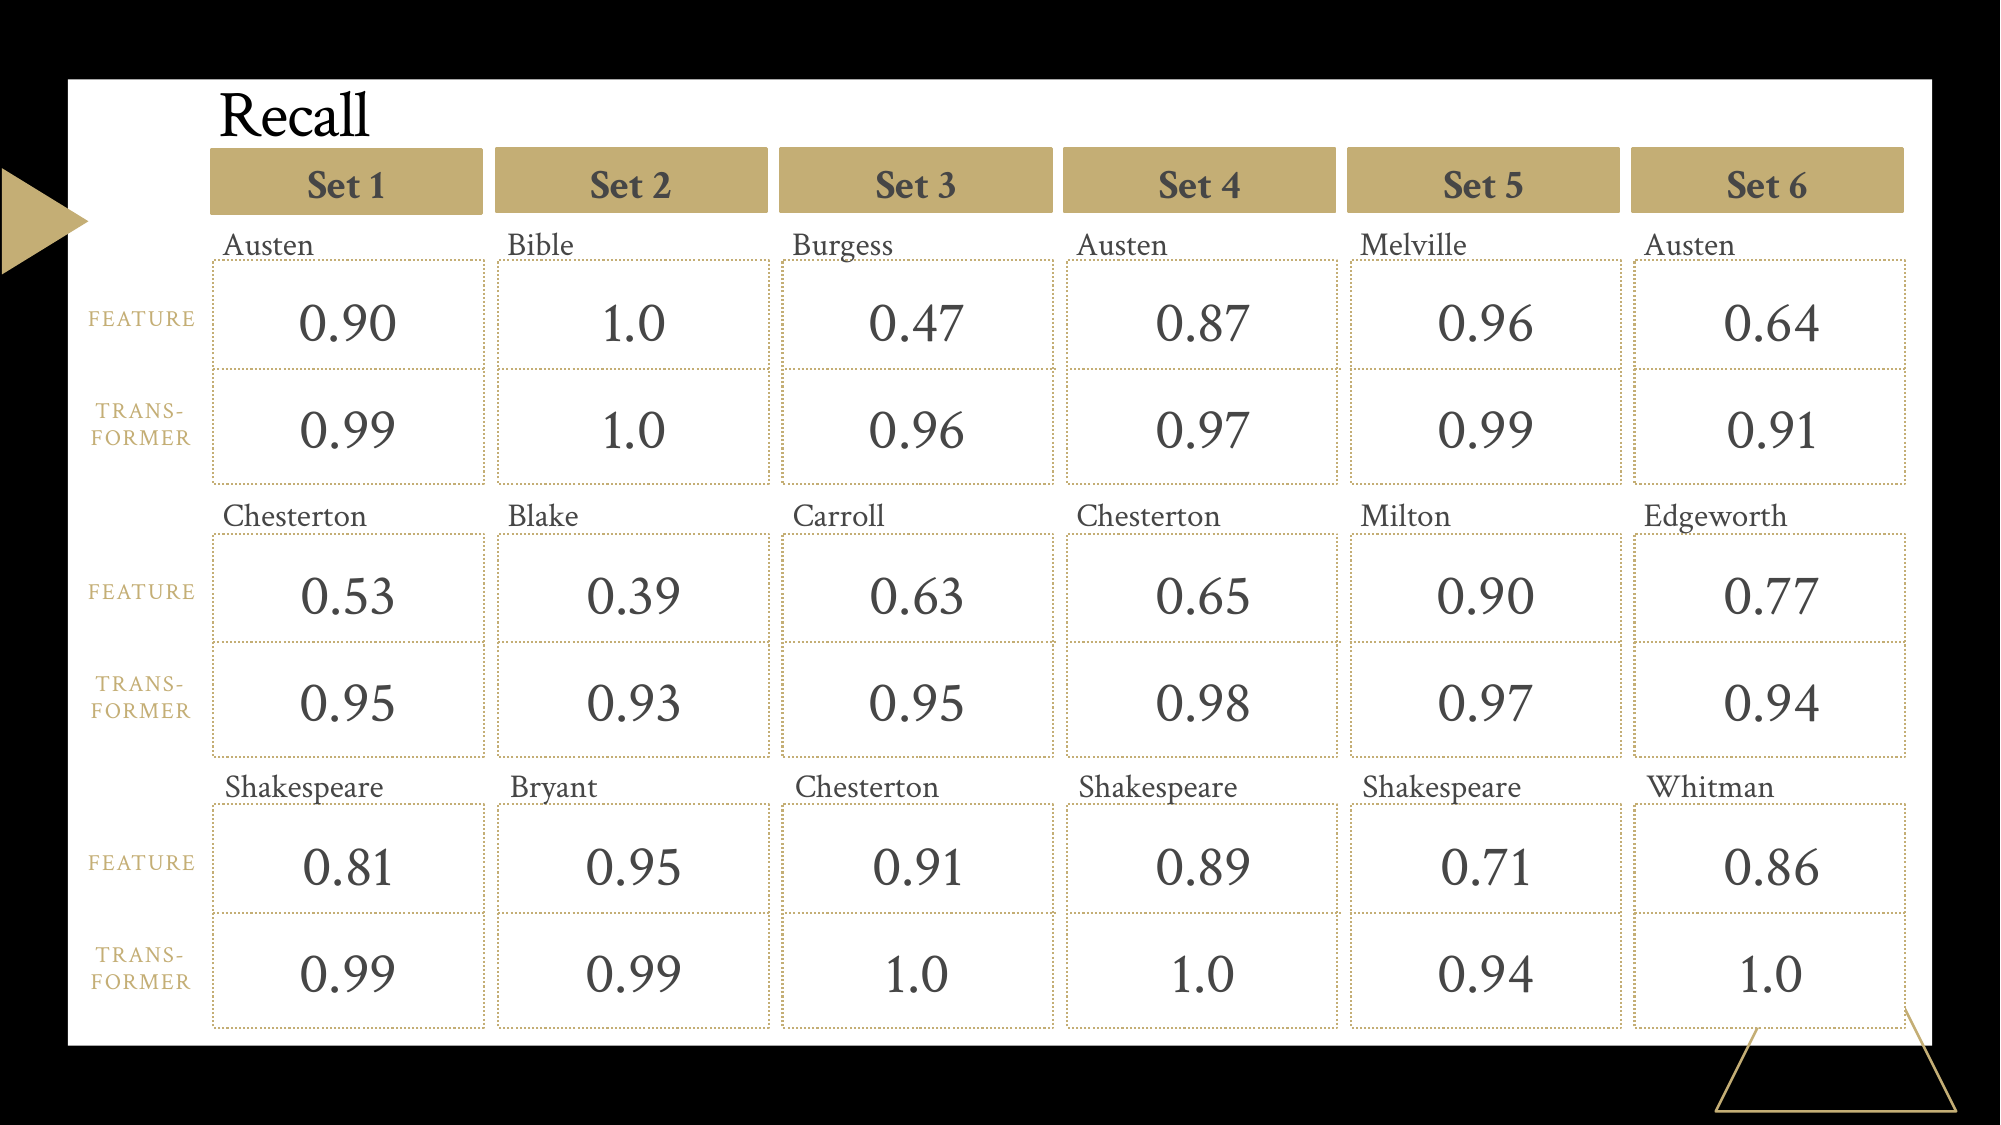

# Recall

Set 1
Set 2

Set 3

Set 4

Set 5

Set 6

Austen
Bible
Burgess
Austen
Melville
Austen

0.90
1.0
0.47
0.87
0.96
0.64
FEATURE

0.99
1.0
0.96
0.97
0.99
0.91
TRANS-FORMER

Chesterton
Blake
Carroll
Chesterton
Milton
Edgeworth

0.53
0.39
0.63
0.65
0.90
0.77
FEATURE

0.95
0.93
0.95
0.98
0.97
0.94
TRANS-FORMER

Shakespeare
Bryant
Chesterton
Shakespeare
Shakespeare
Whitman

0.81
0.95
0.91
0.89
0.71
0.86
FEATURE

0.99
0.99
1.0
1.0
0.94
1.0
TRANS-FORMER